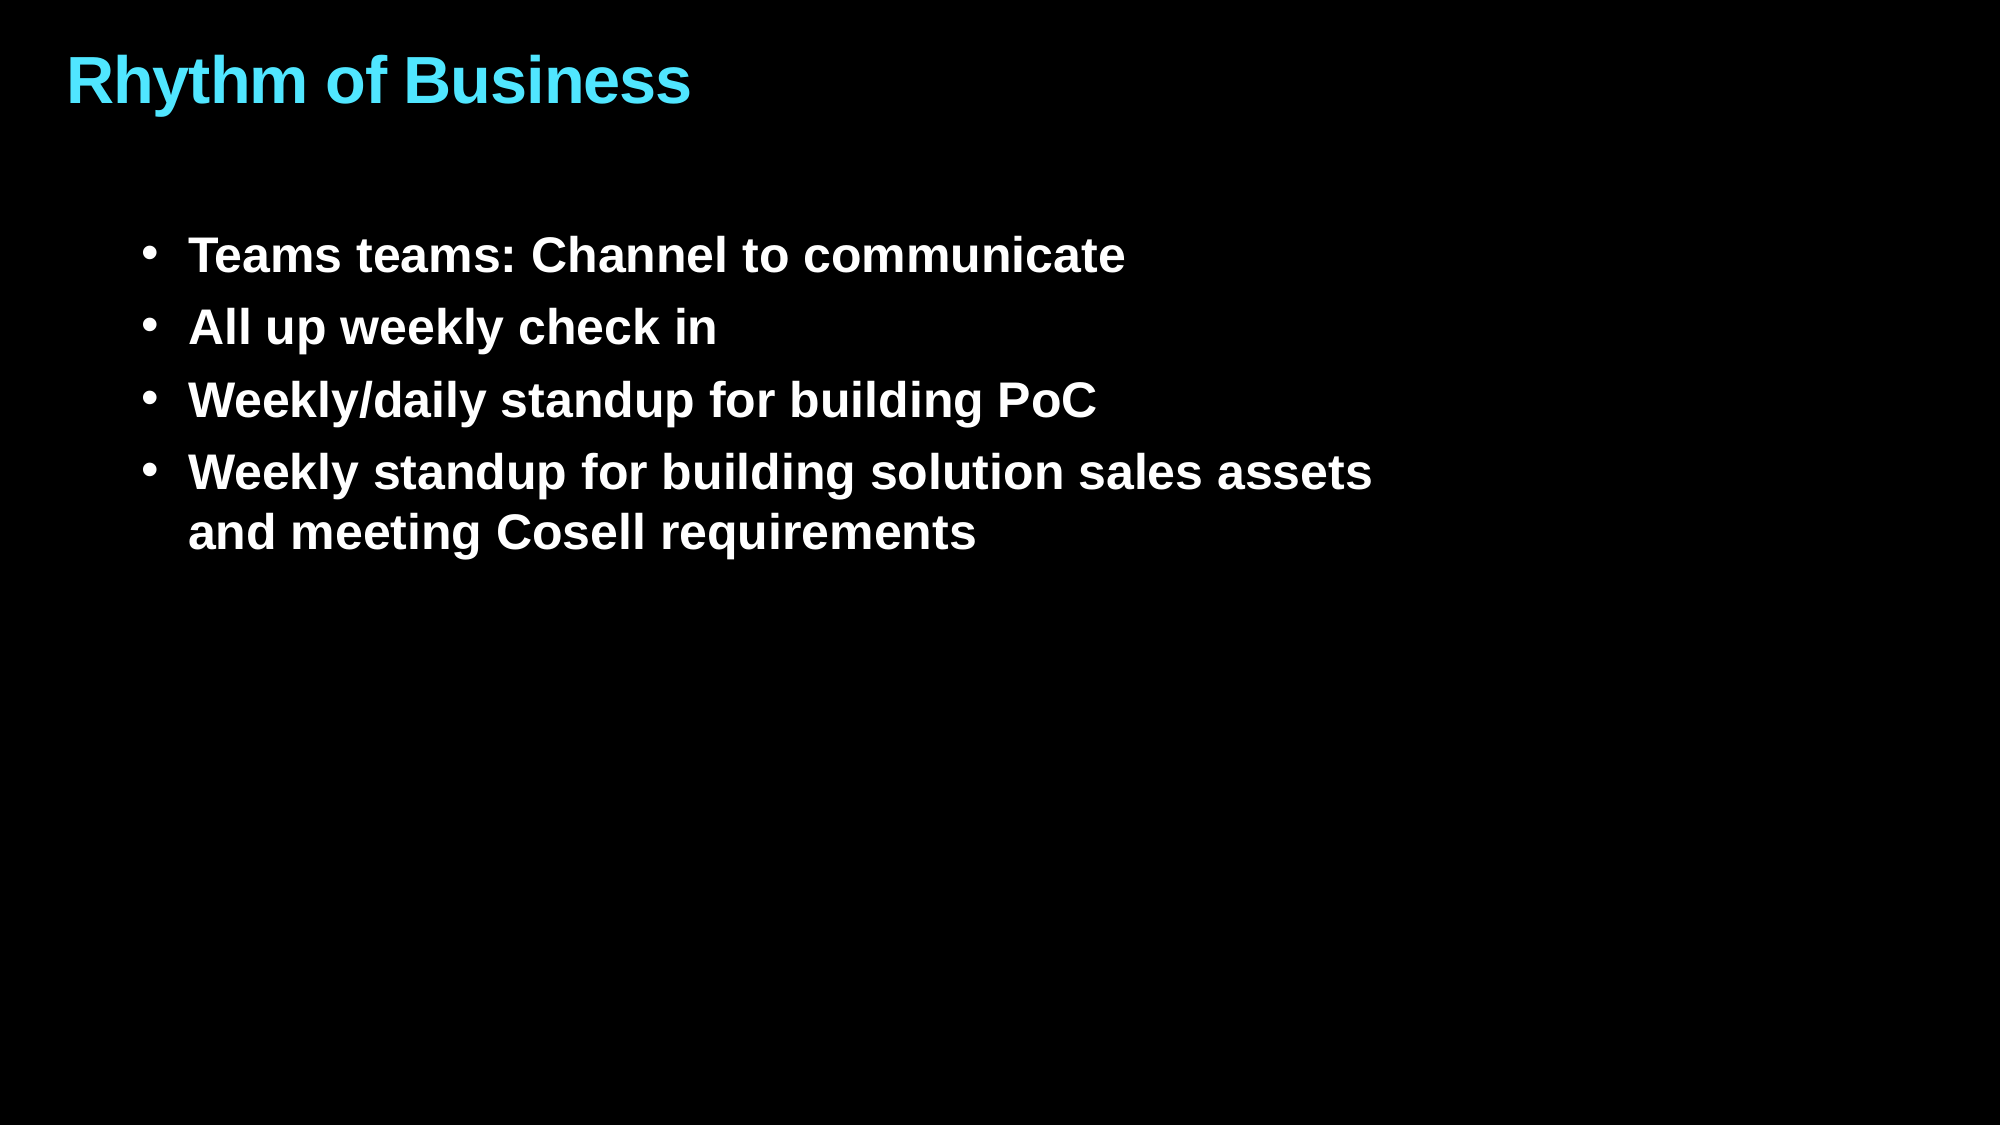

Rhythm of Business

Teams teams: Channel to communicate
All up weekly check in
Weekly/daily standup for building PoC
Weekly standup for building solution sales assets and meeting Cosell requirements